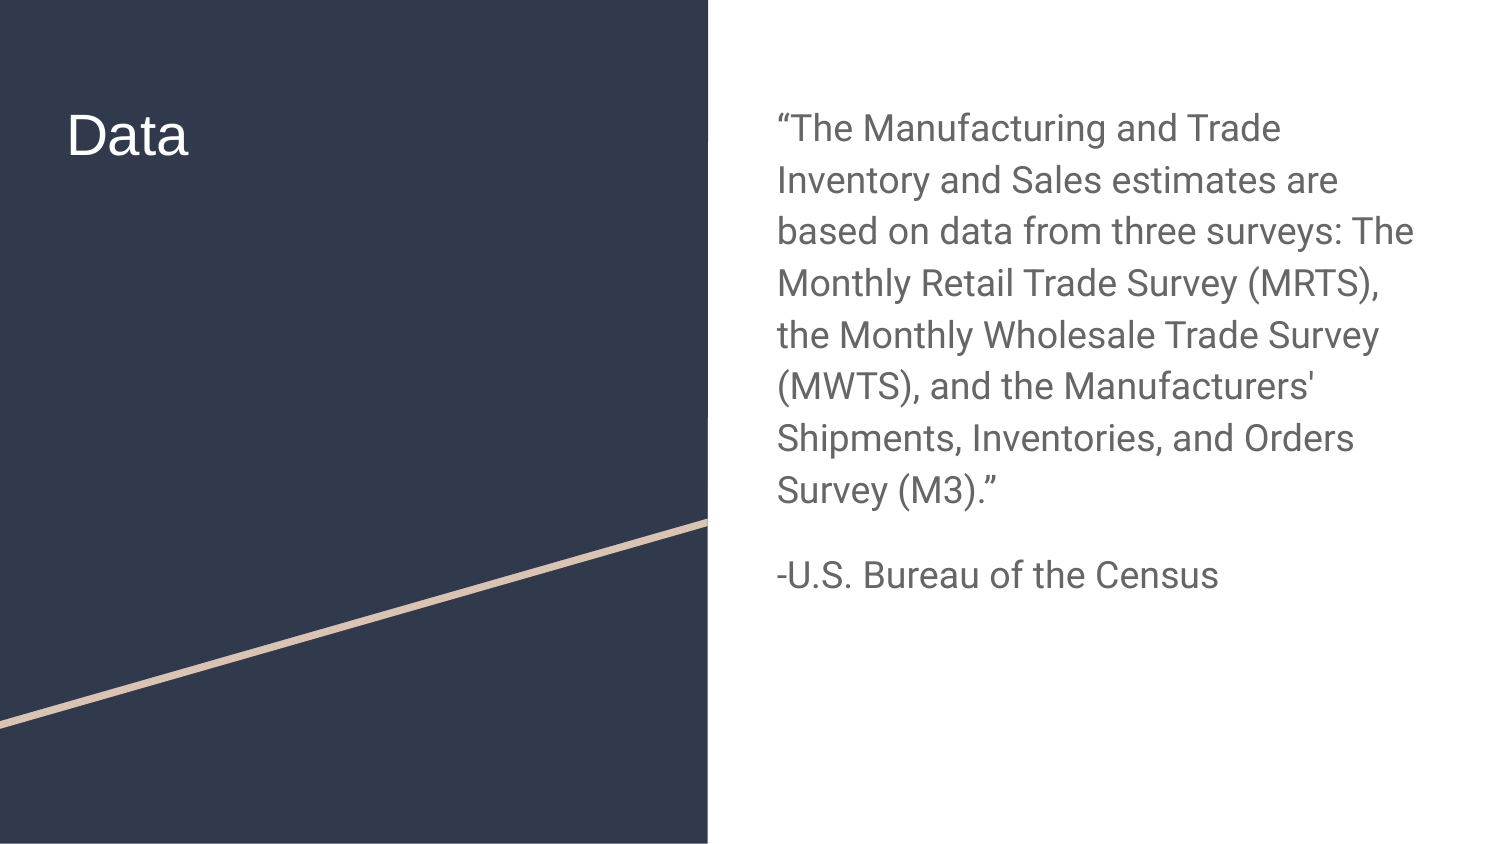

# Data
“The Manufacturing and Trade Inventory and Sales estimates are based on data from three surveys: The Monthly Retail Trade Survey (MRTS), the Monthly Wholesale Trade Survey (MWTS), and the Manufacturers' Shipments, Inventories, and Orders Survey (M3).”
-U.S. Bureau of the Census